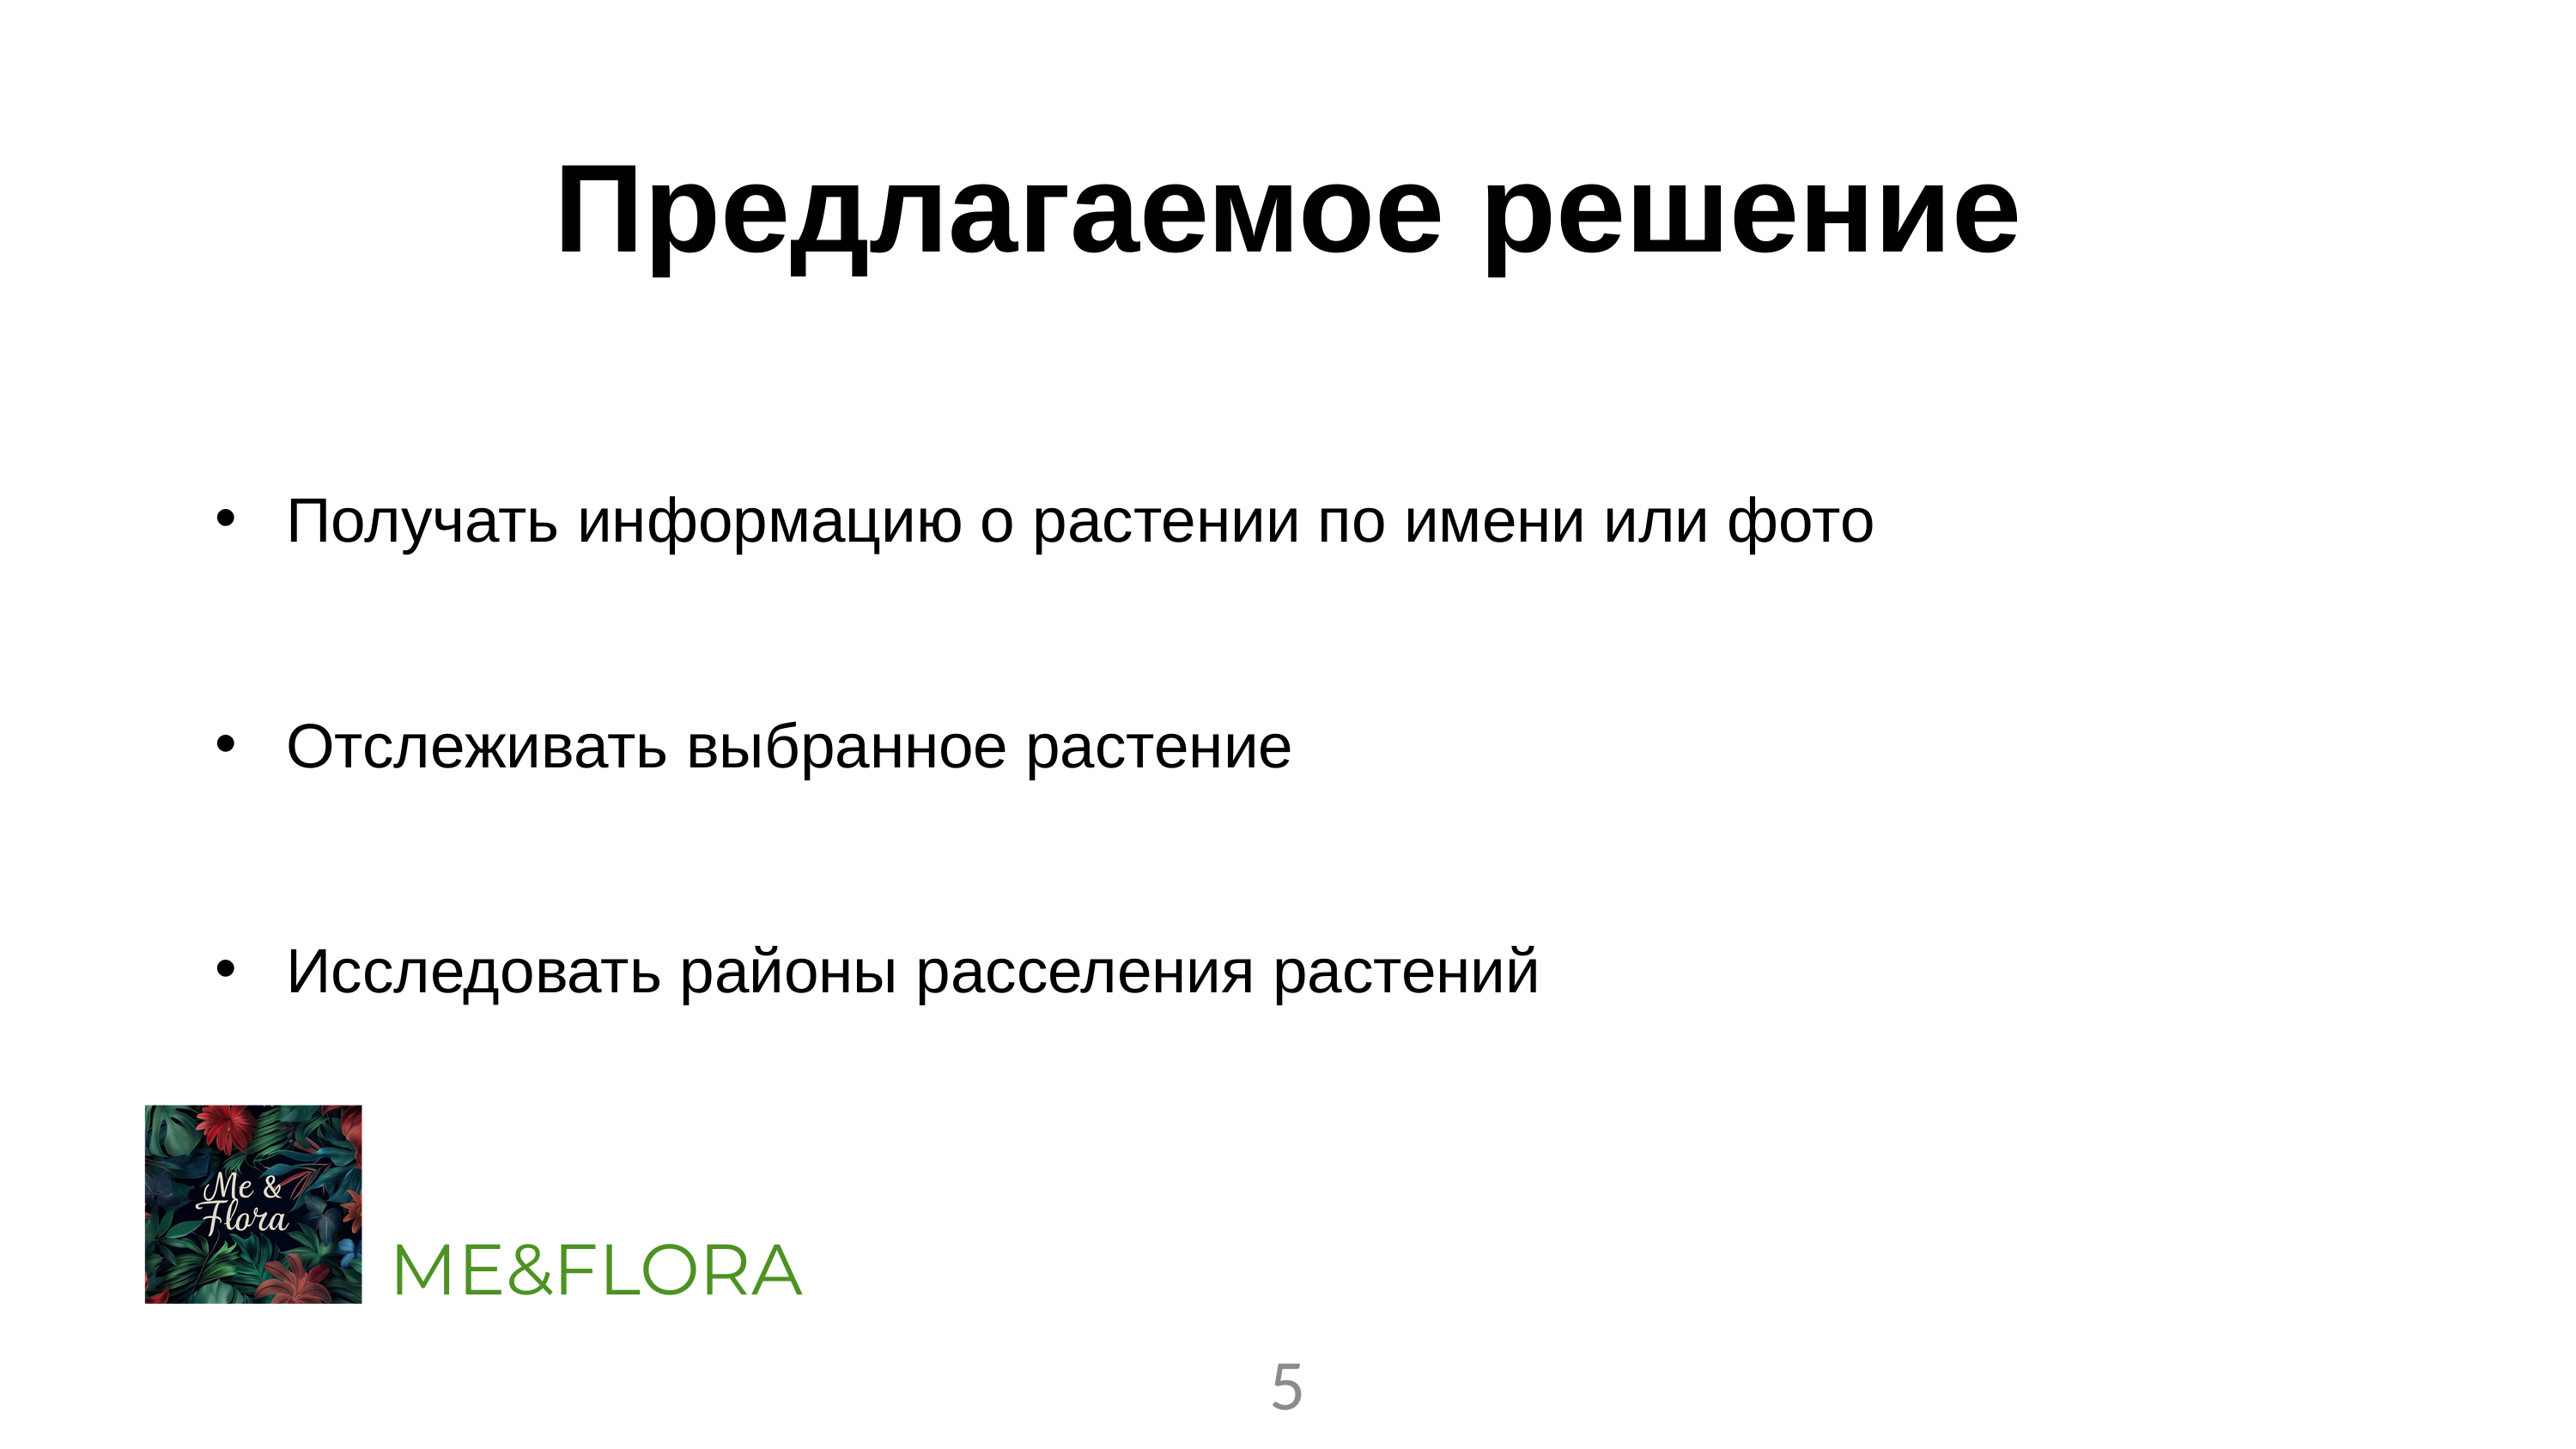

Предлагаемое решение
 Получать информацию о растении по имени или фото
 Отслеживать выбранное растение
 Исследовать районы расселения растений

ME&FLORA
5